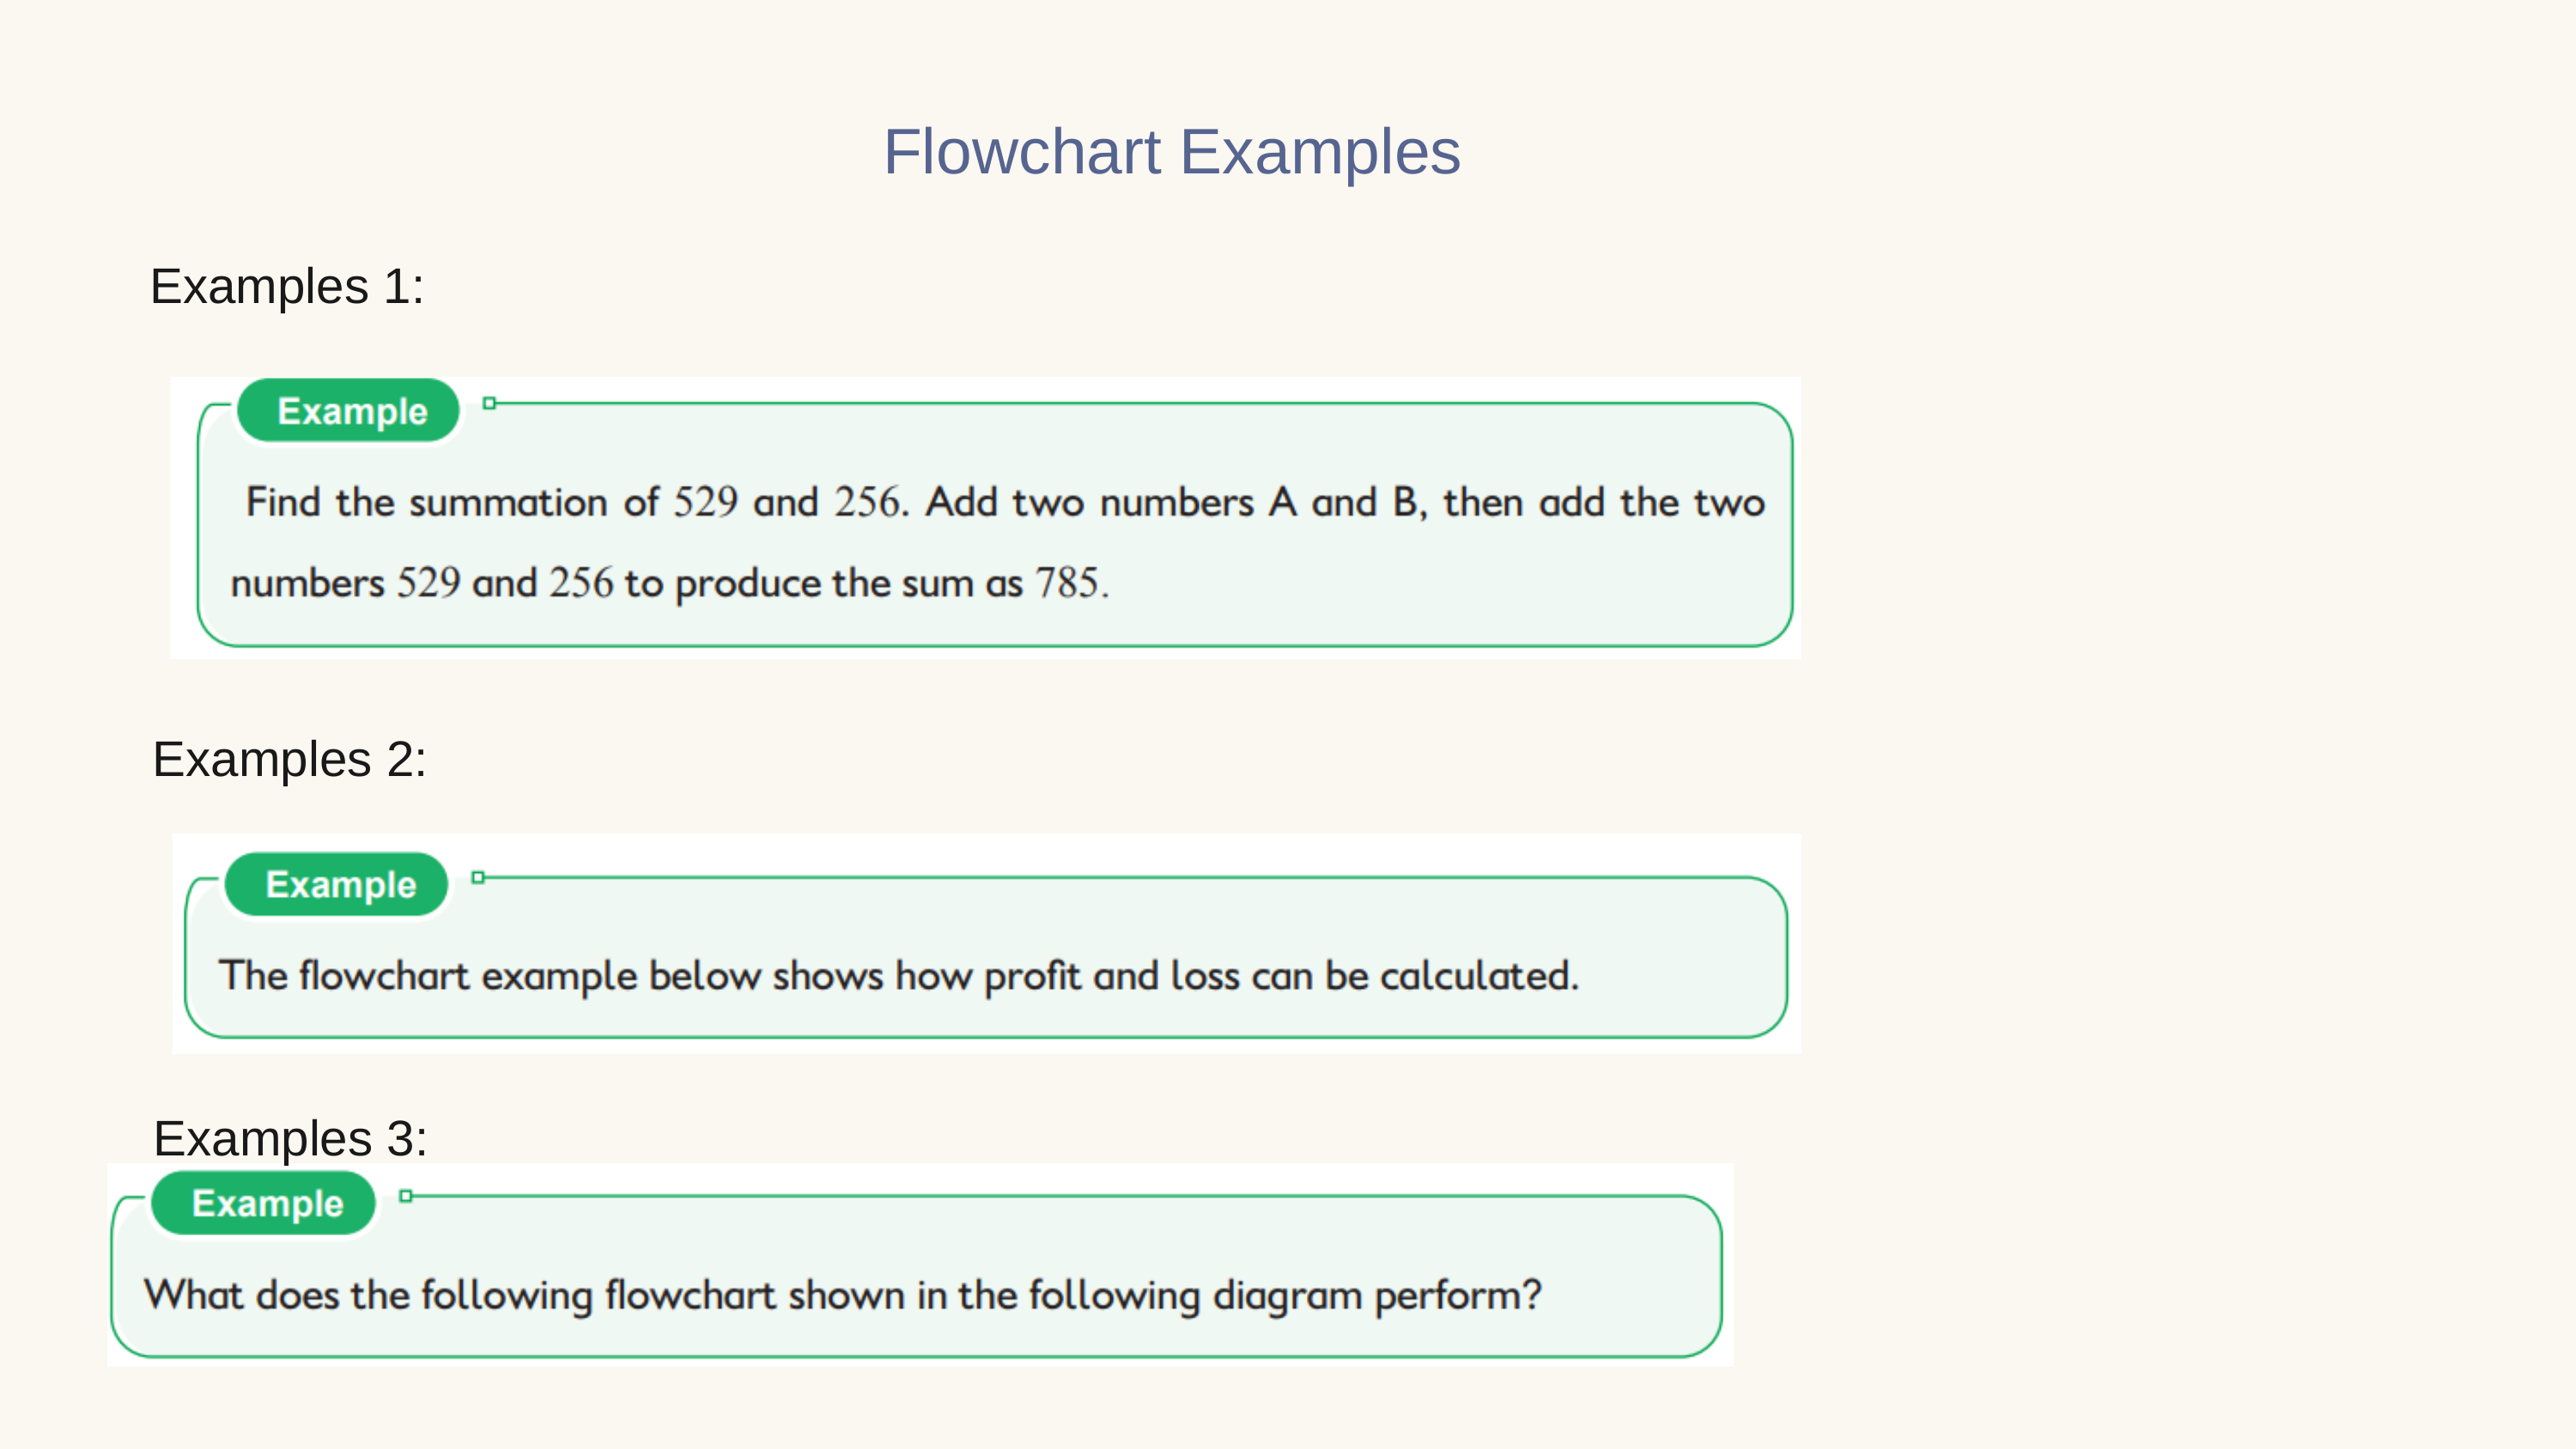

Flowchart Examples
Examples 1:

Examples 2:

Examples 3: